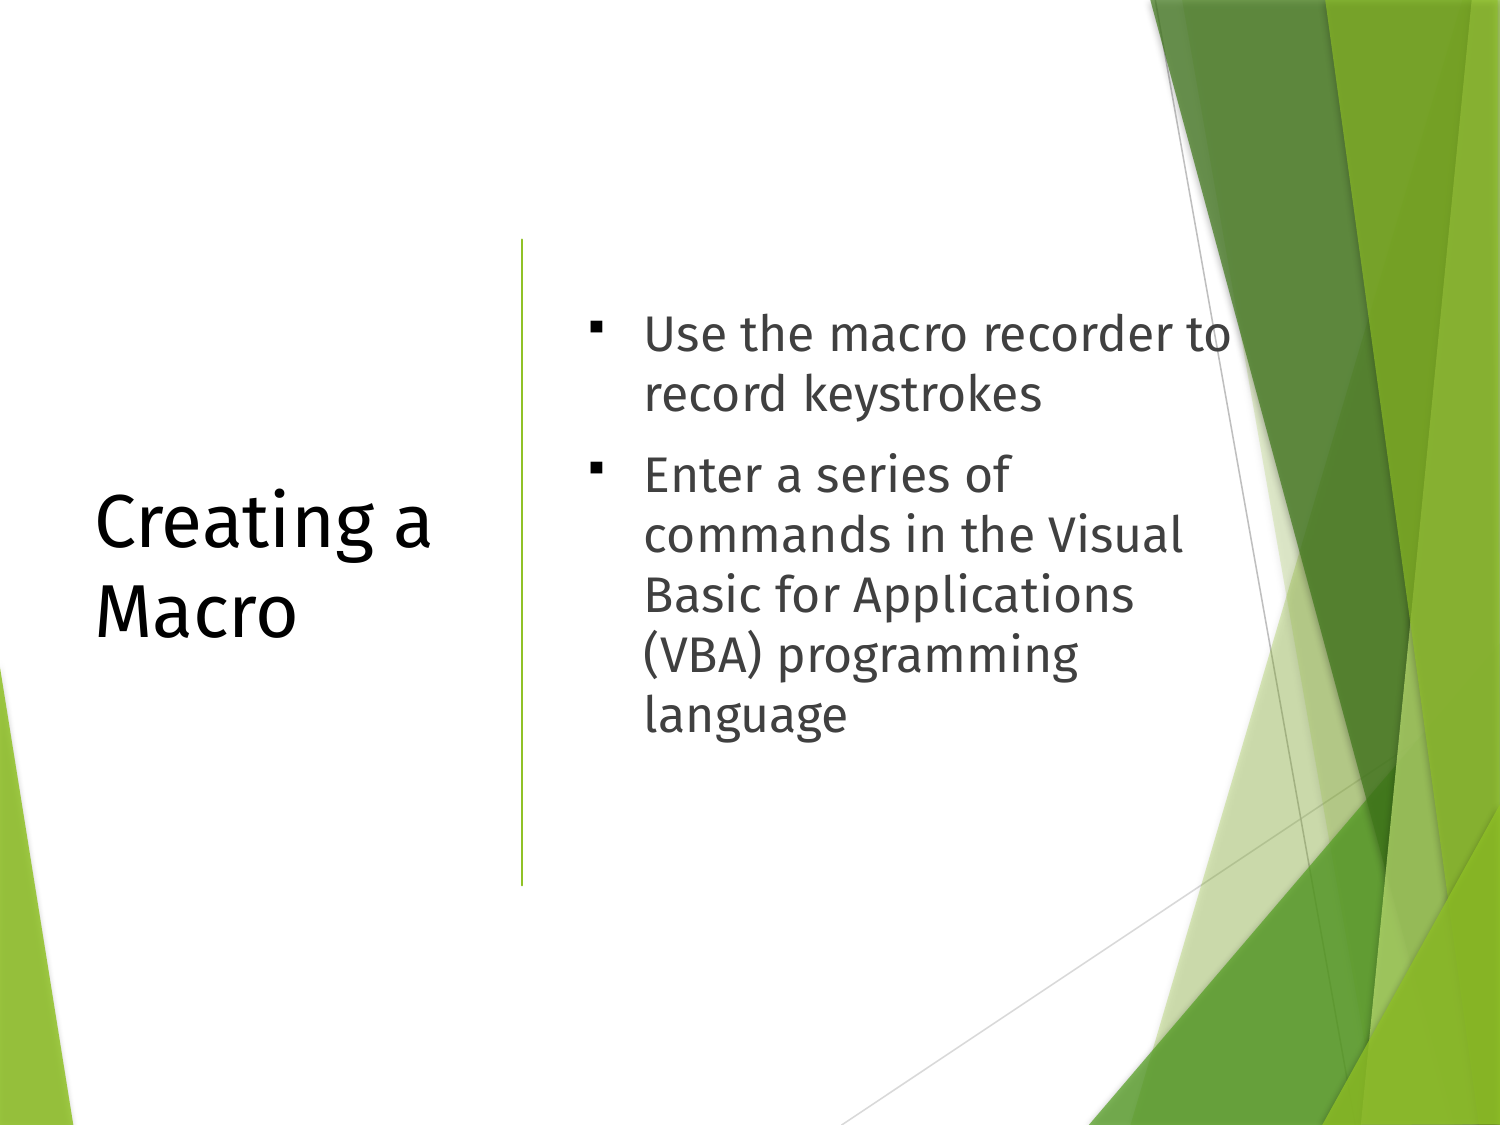

# Creating a Macro
Use the macro recorder to record keystrokes
Enter a series of commands in the Visual Basic for Applications (VBA) programming language